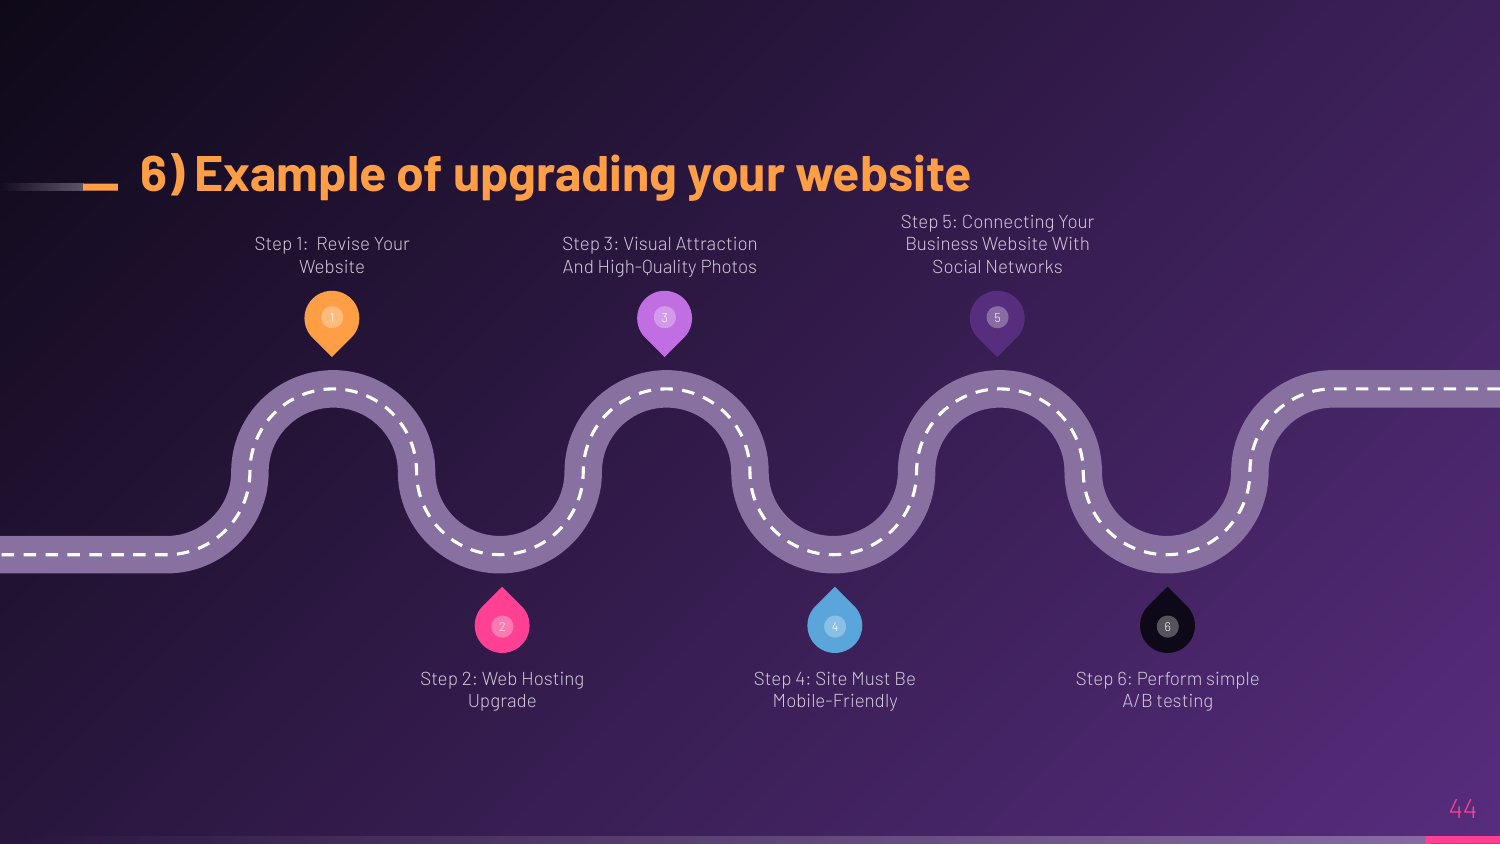

# 6) Example of upgrading your website
Step 1:  Revise Your Website
Step 3: Visual Attraction And High-Quality Photos
Step 5: Connecting Your Business Website With Social Networks

1

3

5

2

4

6
Step 2: Web Hosting Upgrade
Step 4: Site Must Be Mobile-Friendly
Step 6: Perform simple A/B testing
44